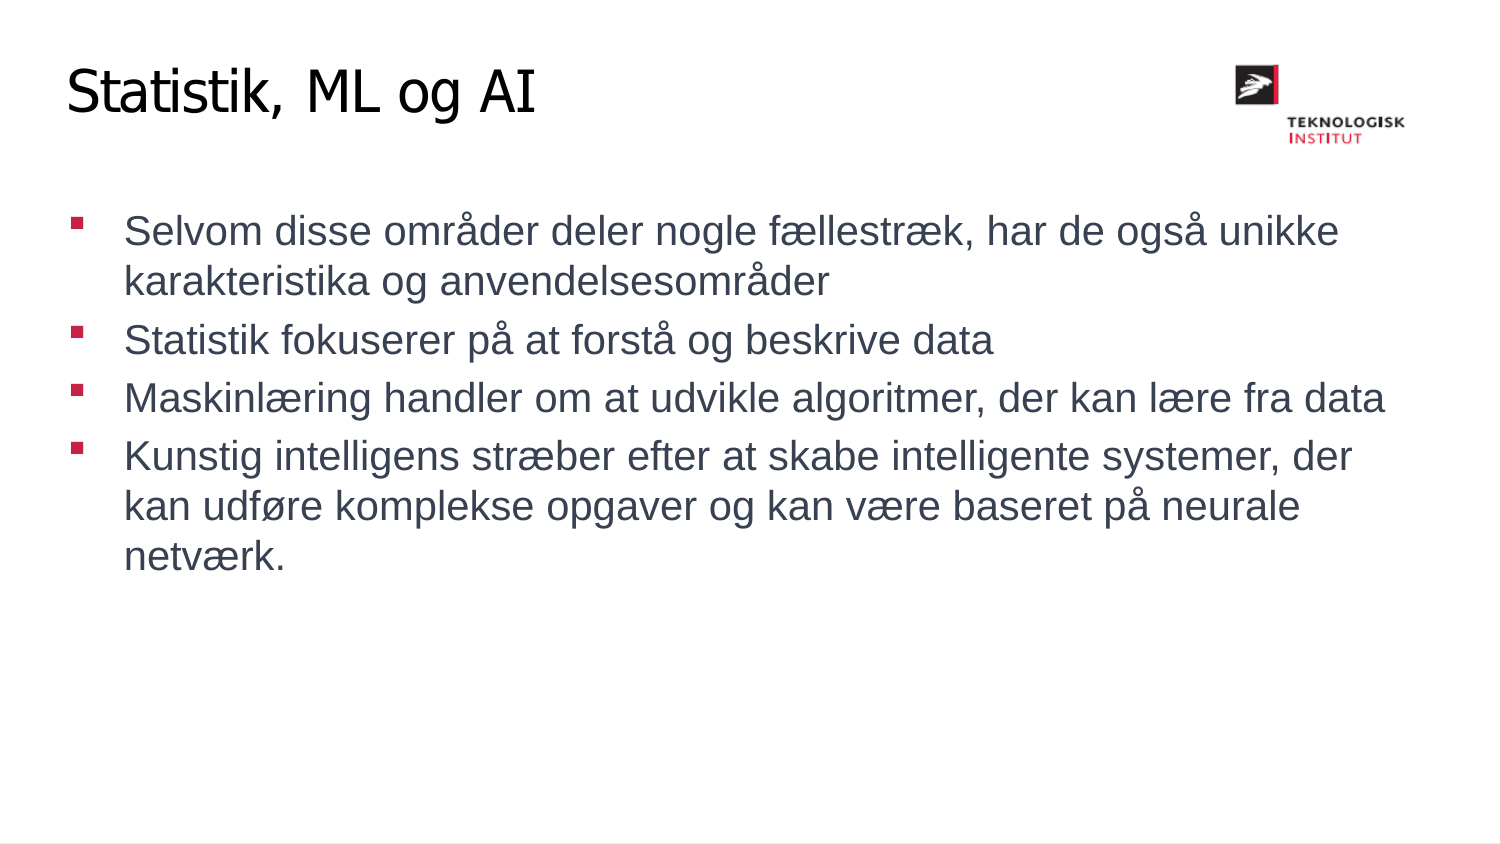

Statistik, ML og AI
Selvom disse områder deler nogle fællestræk, har de også unikke karakteristika og anvendelsesområder
Statistik fokuserer på at forstå og beskrive data
Maskinlæring handler om at udvikle algoritmer, der kan lære fra data
Kunstig intelligens stræber efter at skabe intelligente systemer, der kan udføre komplekse opgaver og kan være baseret på neurale netværk.